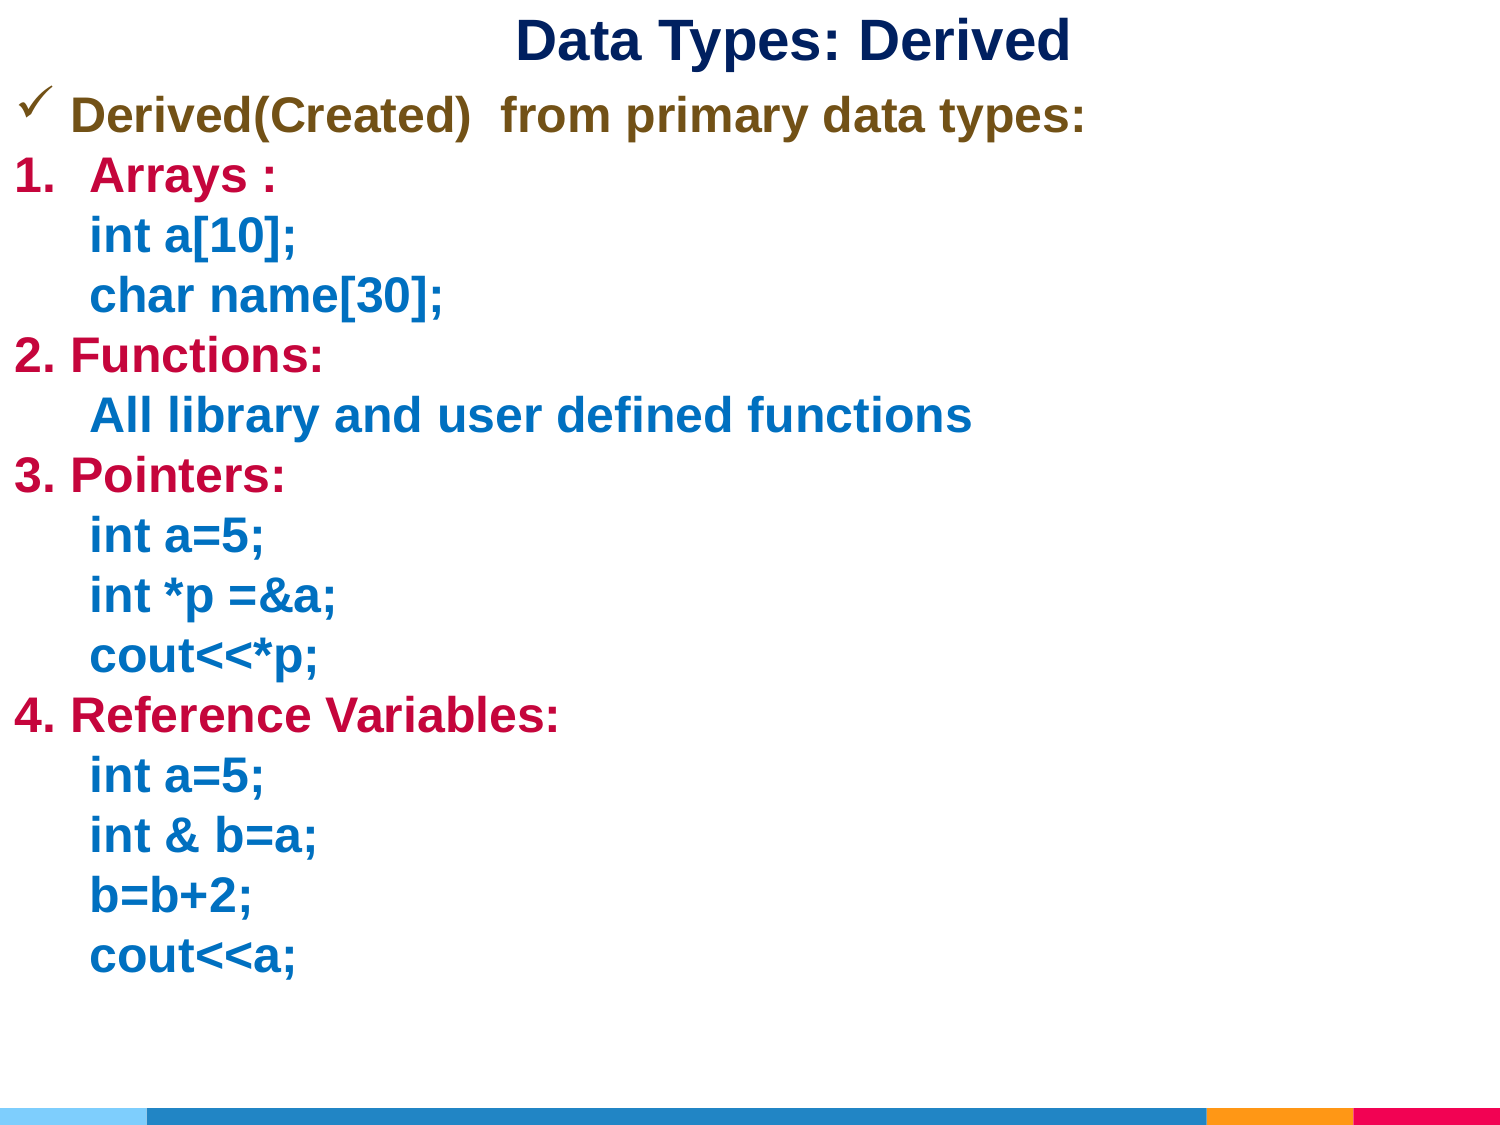

# Data Types: Derived
 Derived(Created)  from primary data types:
Arrays :
	int a[10];
	char name[30];
2. Functions:
	All library and user defined functions
3. Pointers:
	int a=5;
	int *p =&a;
	cout<<*p;
4. Reference Variables:
	int a=5;
	int & b=a;
	b=b+2;
	cout<<a;